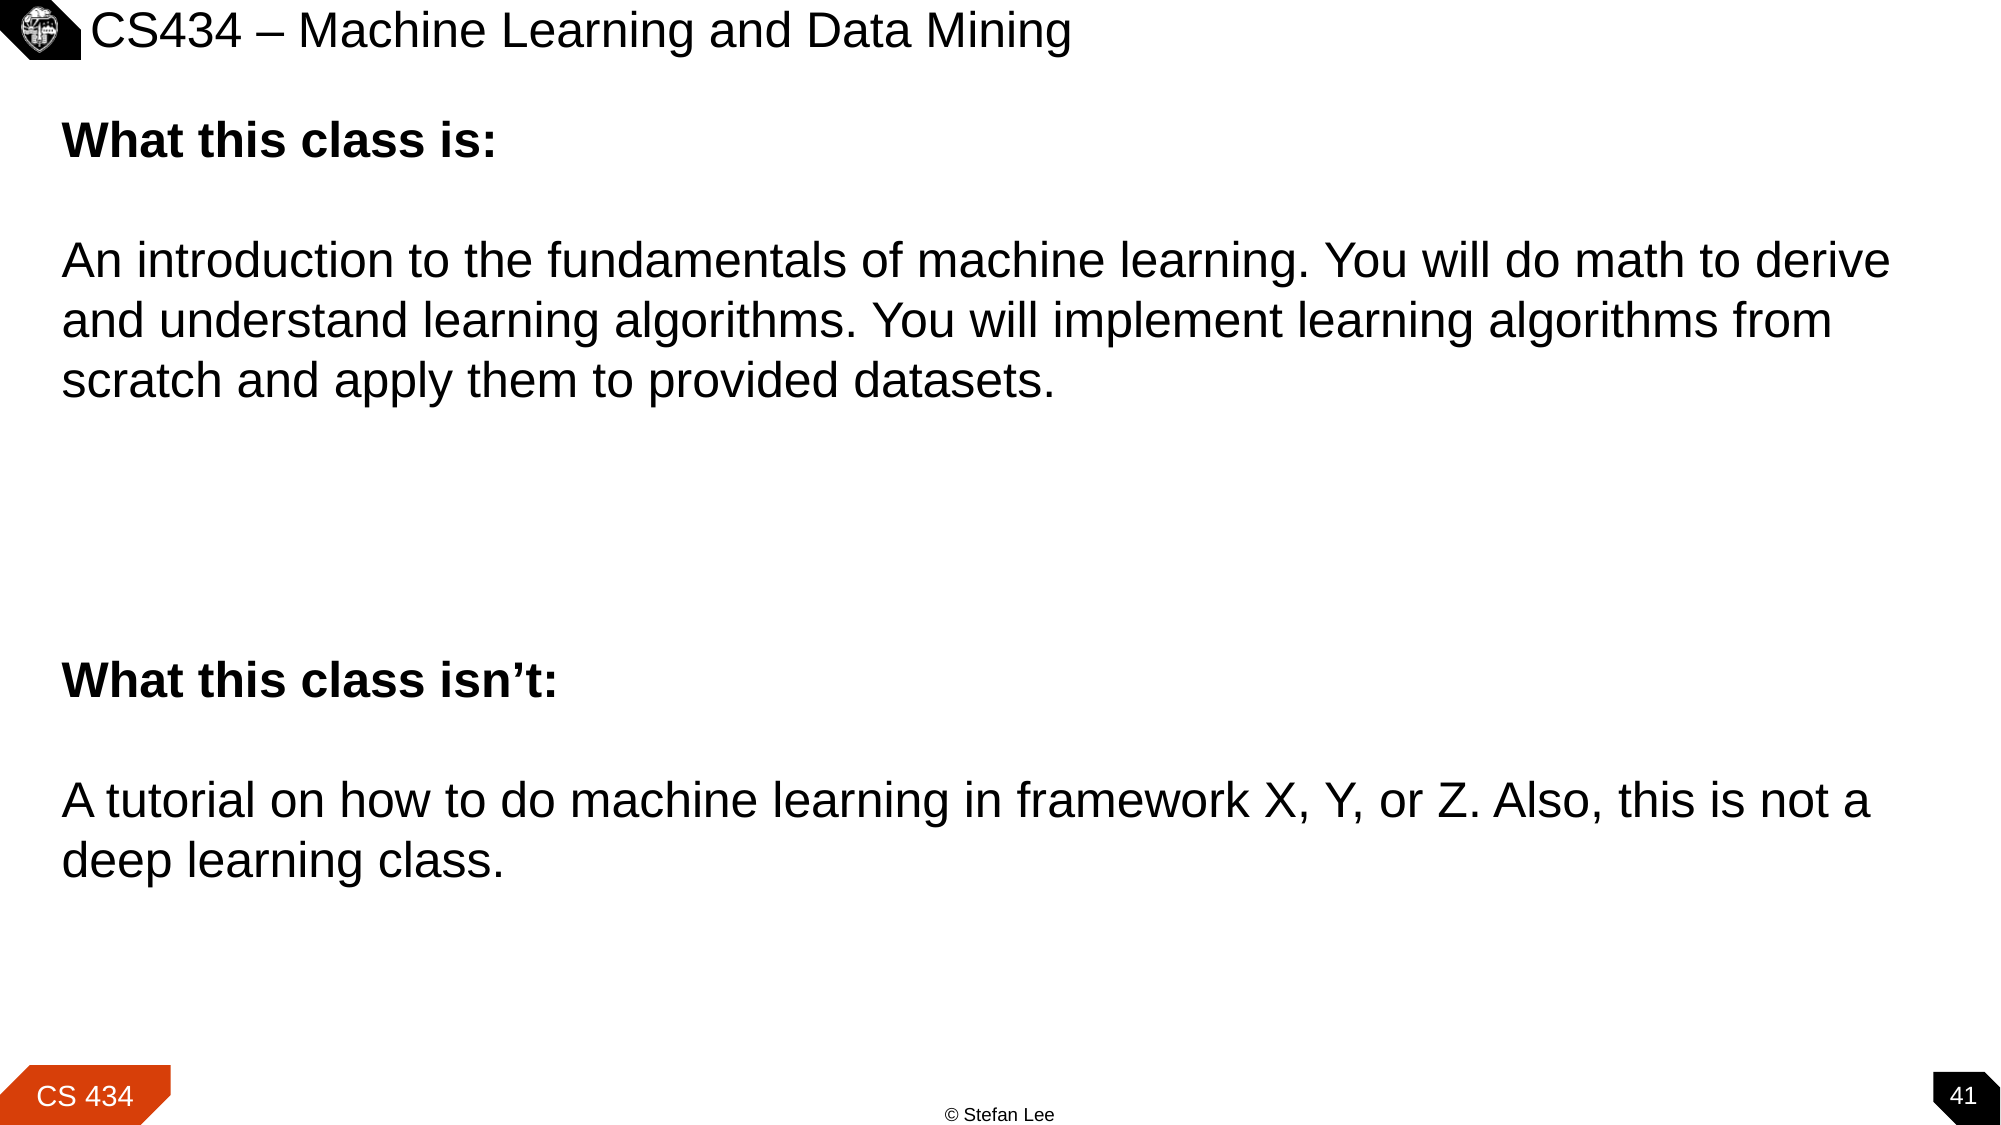

# CS434 – Machine Learning and Data Mining
What this class is:

An introduction to the fundamentals of machine learning. You will do math to derive and understand learning algorithms. You will implement learning algorithms from scratch and apply them to provided datasets.

What this class isn’t:
A tutorial on how to do machine learning in framework X, Y, or Z. Also, this is not a deep learning class.

41